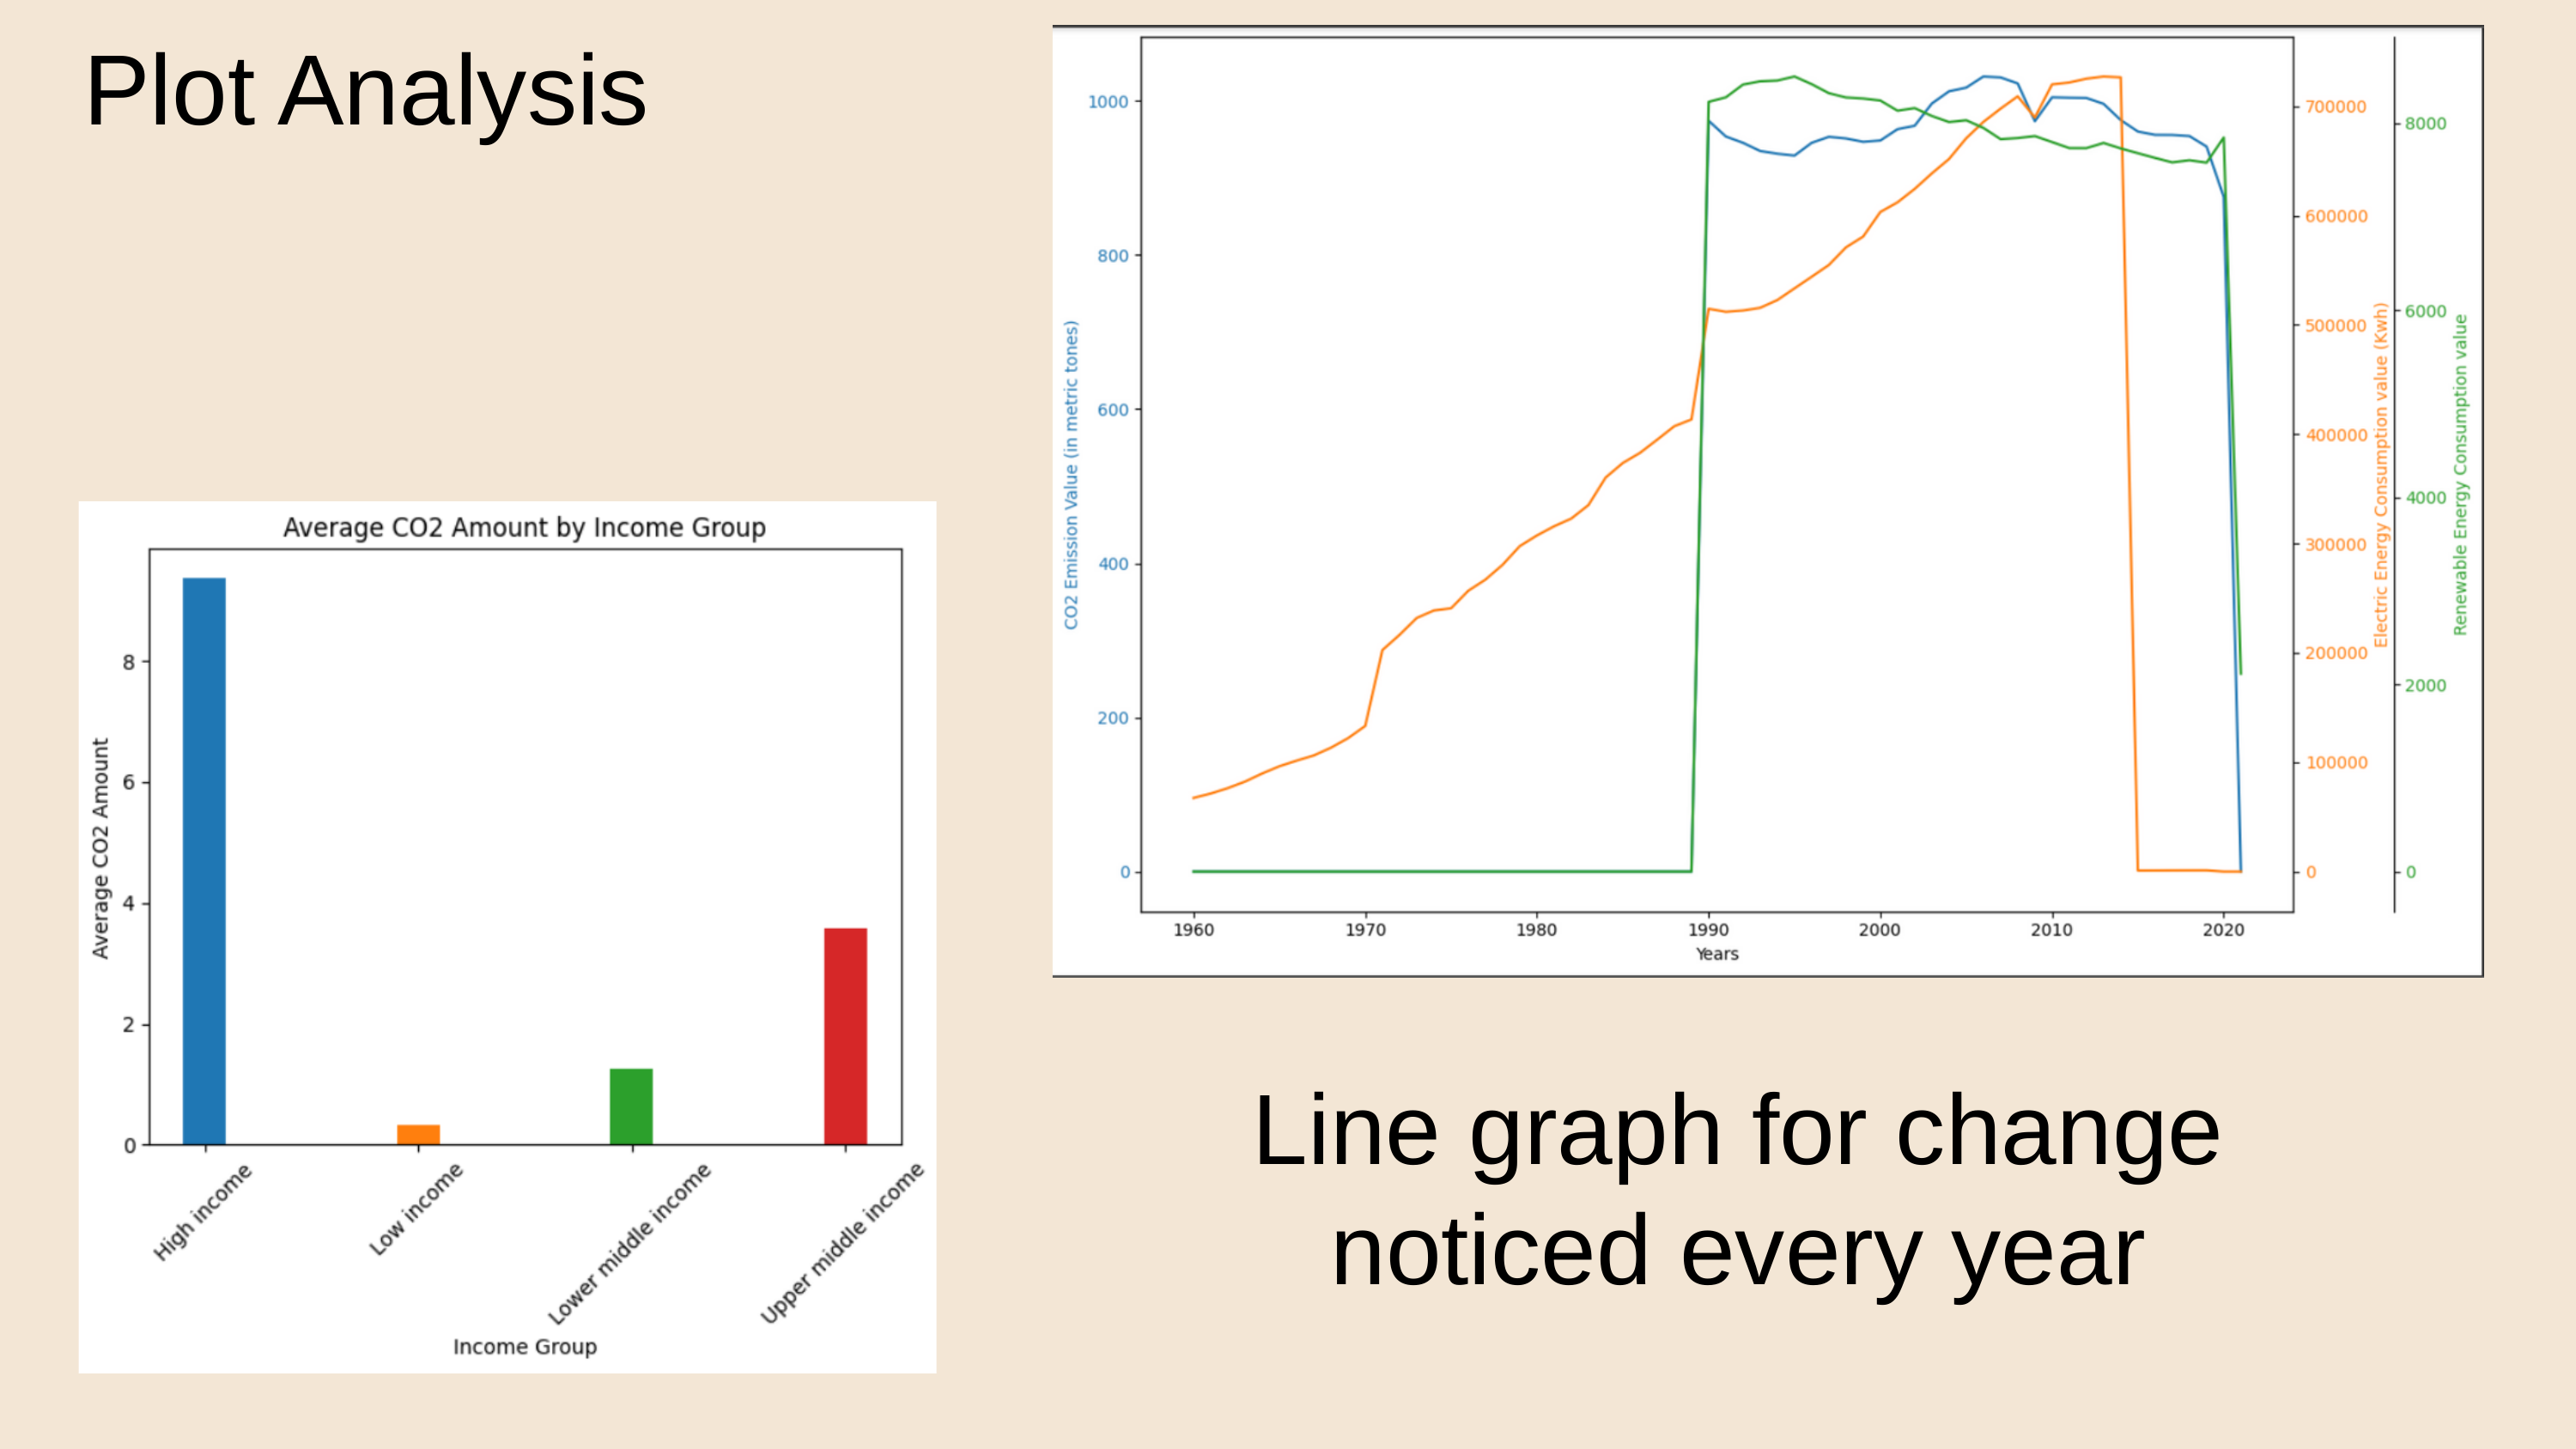

Plot Analysis

Line graph for change noticed every year